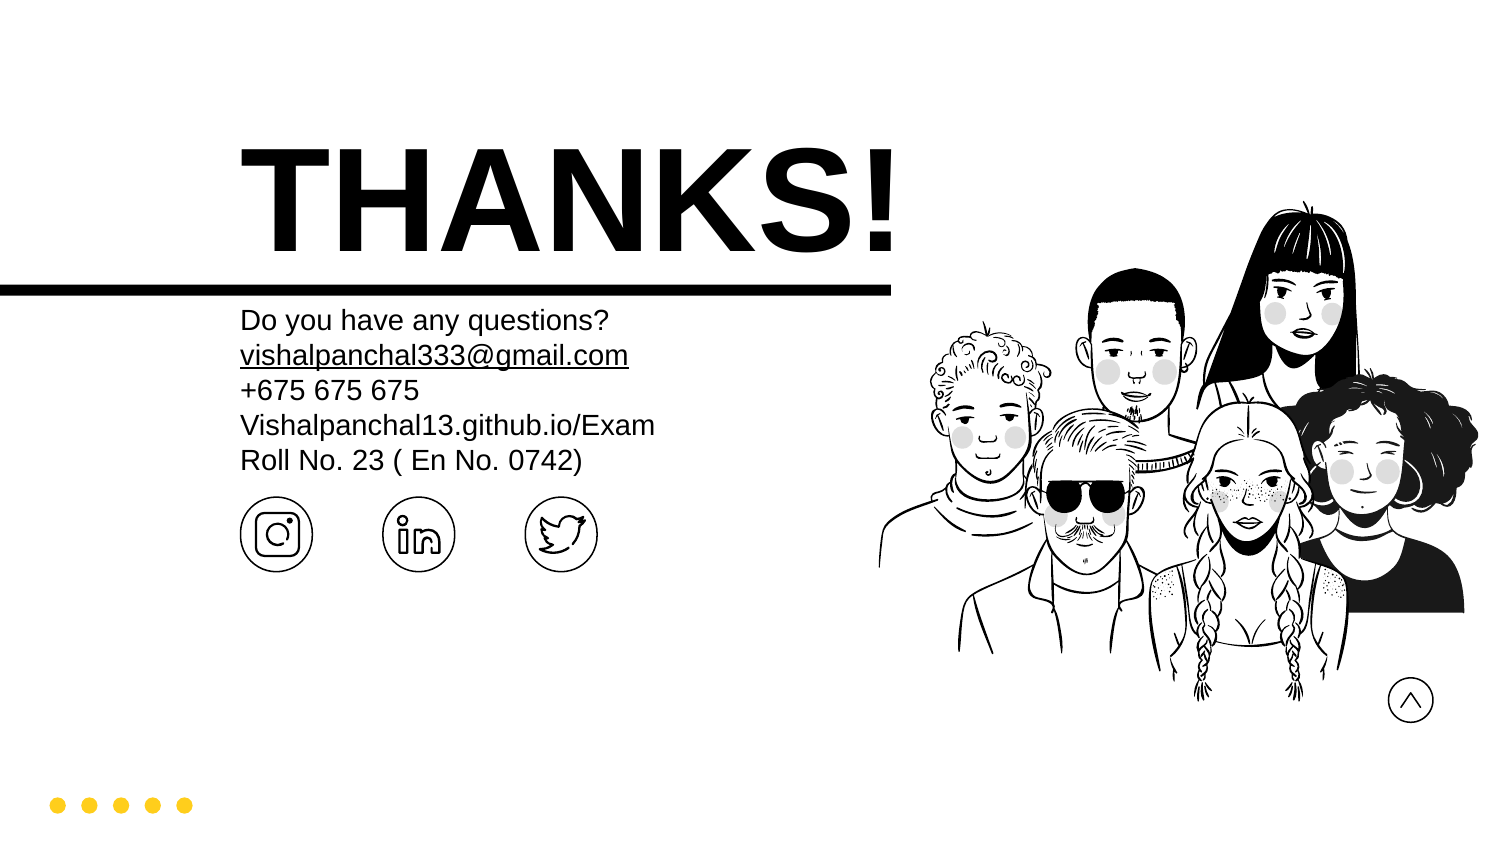

# THANKS!

Do you have any questions?
vishalpanchal333@gmail.com
+675 675 675
Vishalpanchal13.github.io/Exam
Roll No. 23 ( En No. 0742)